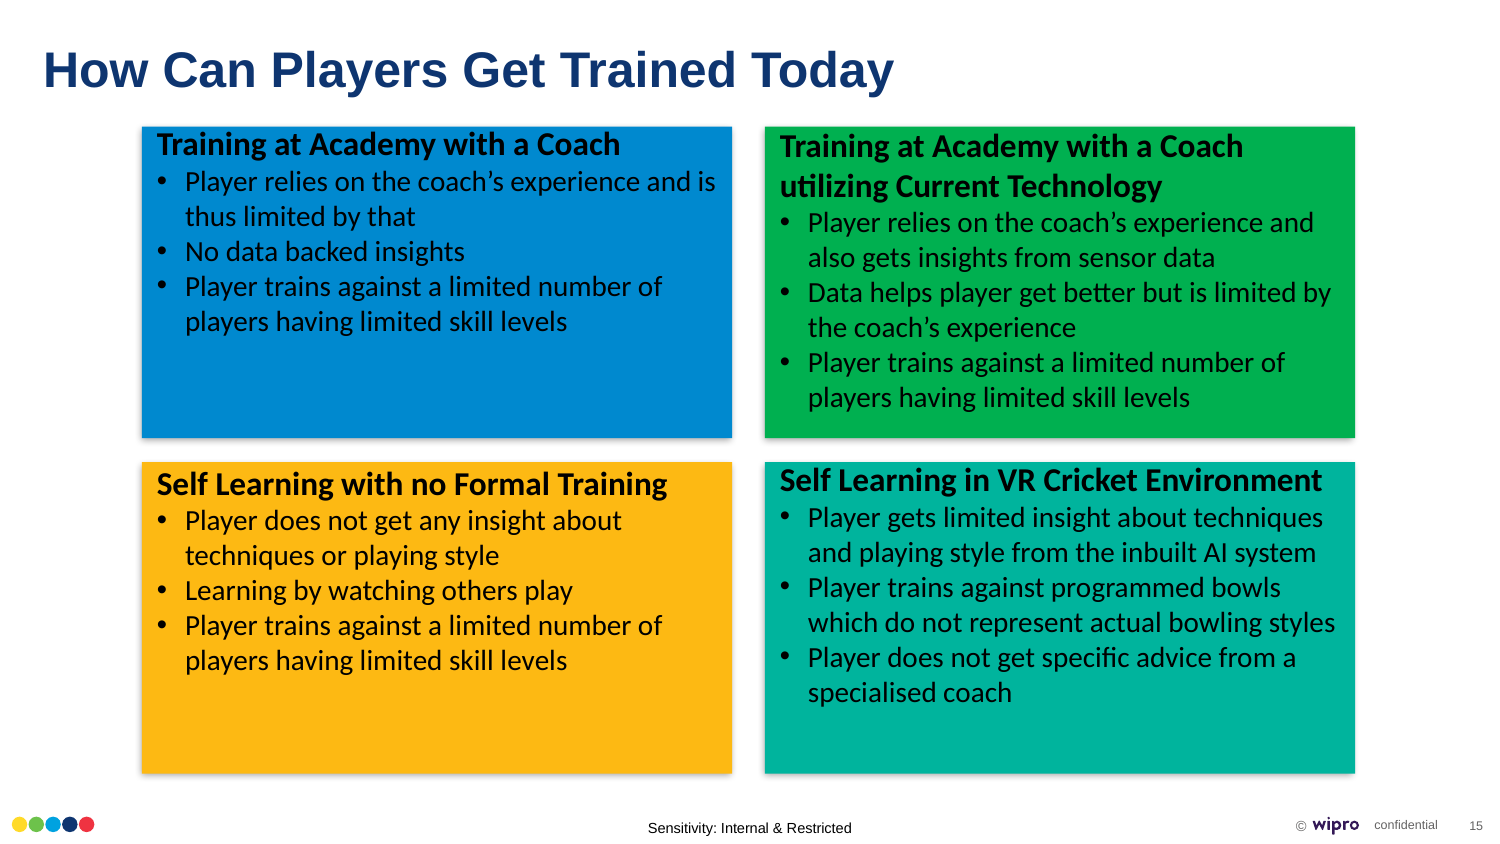

# How Can Players Get Trained Today
Training at Academy with a Coach utilizing Current Technology
Player relies on the coach’s experience and also gets insights from sensor data
Data helps player get better but is limited by the coach’s experience
Player trains against a limited number of players having limited skill levels

Training at Academy with a Coach
Player relies on the coach’s experience and is thus limited by that
No data backed insights
Player trains against a limited number of players having limited skill levels

Self Learning with no Formal Training
Player does not get any insight about techniques or playing style
Learning by watching others play
Player trains against a limited number of players having limited skill levels

Self Learning in VR Cricket Environment
Player gets limited insight about techniques and playing style from the inbuilt AI system
Player trains against programmed bowls which do not represent actual bowling styles
Player does not get specific advice from a specialised coach